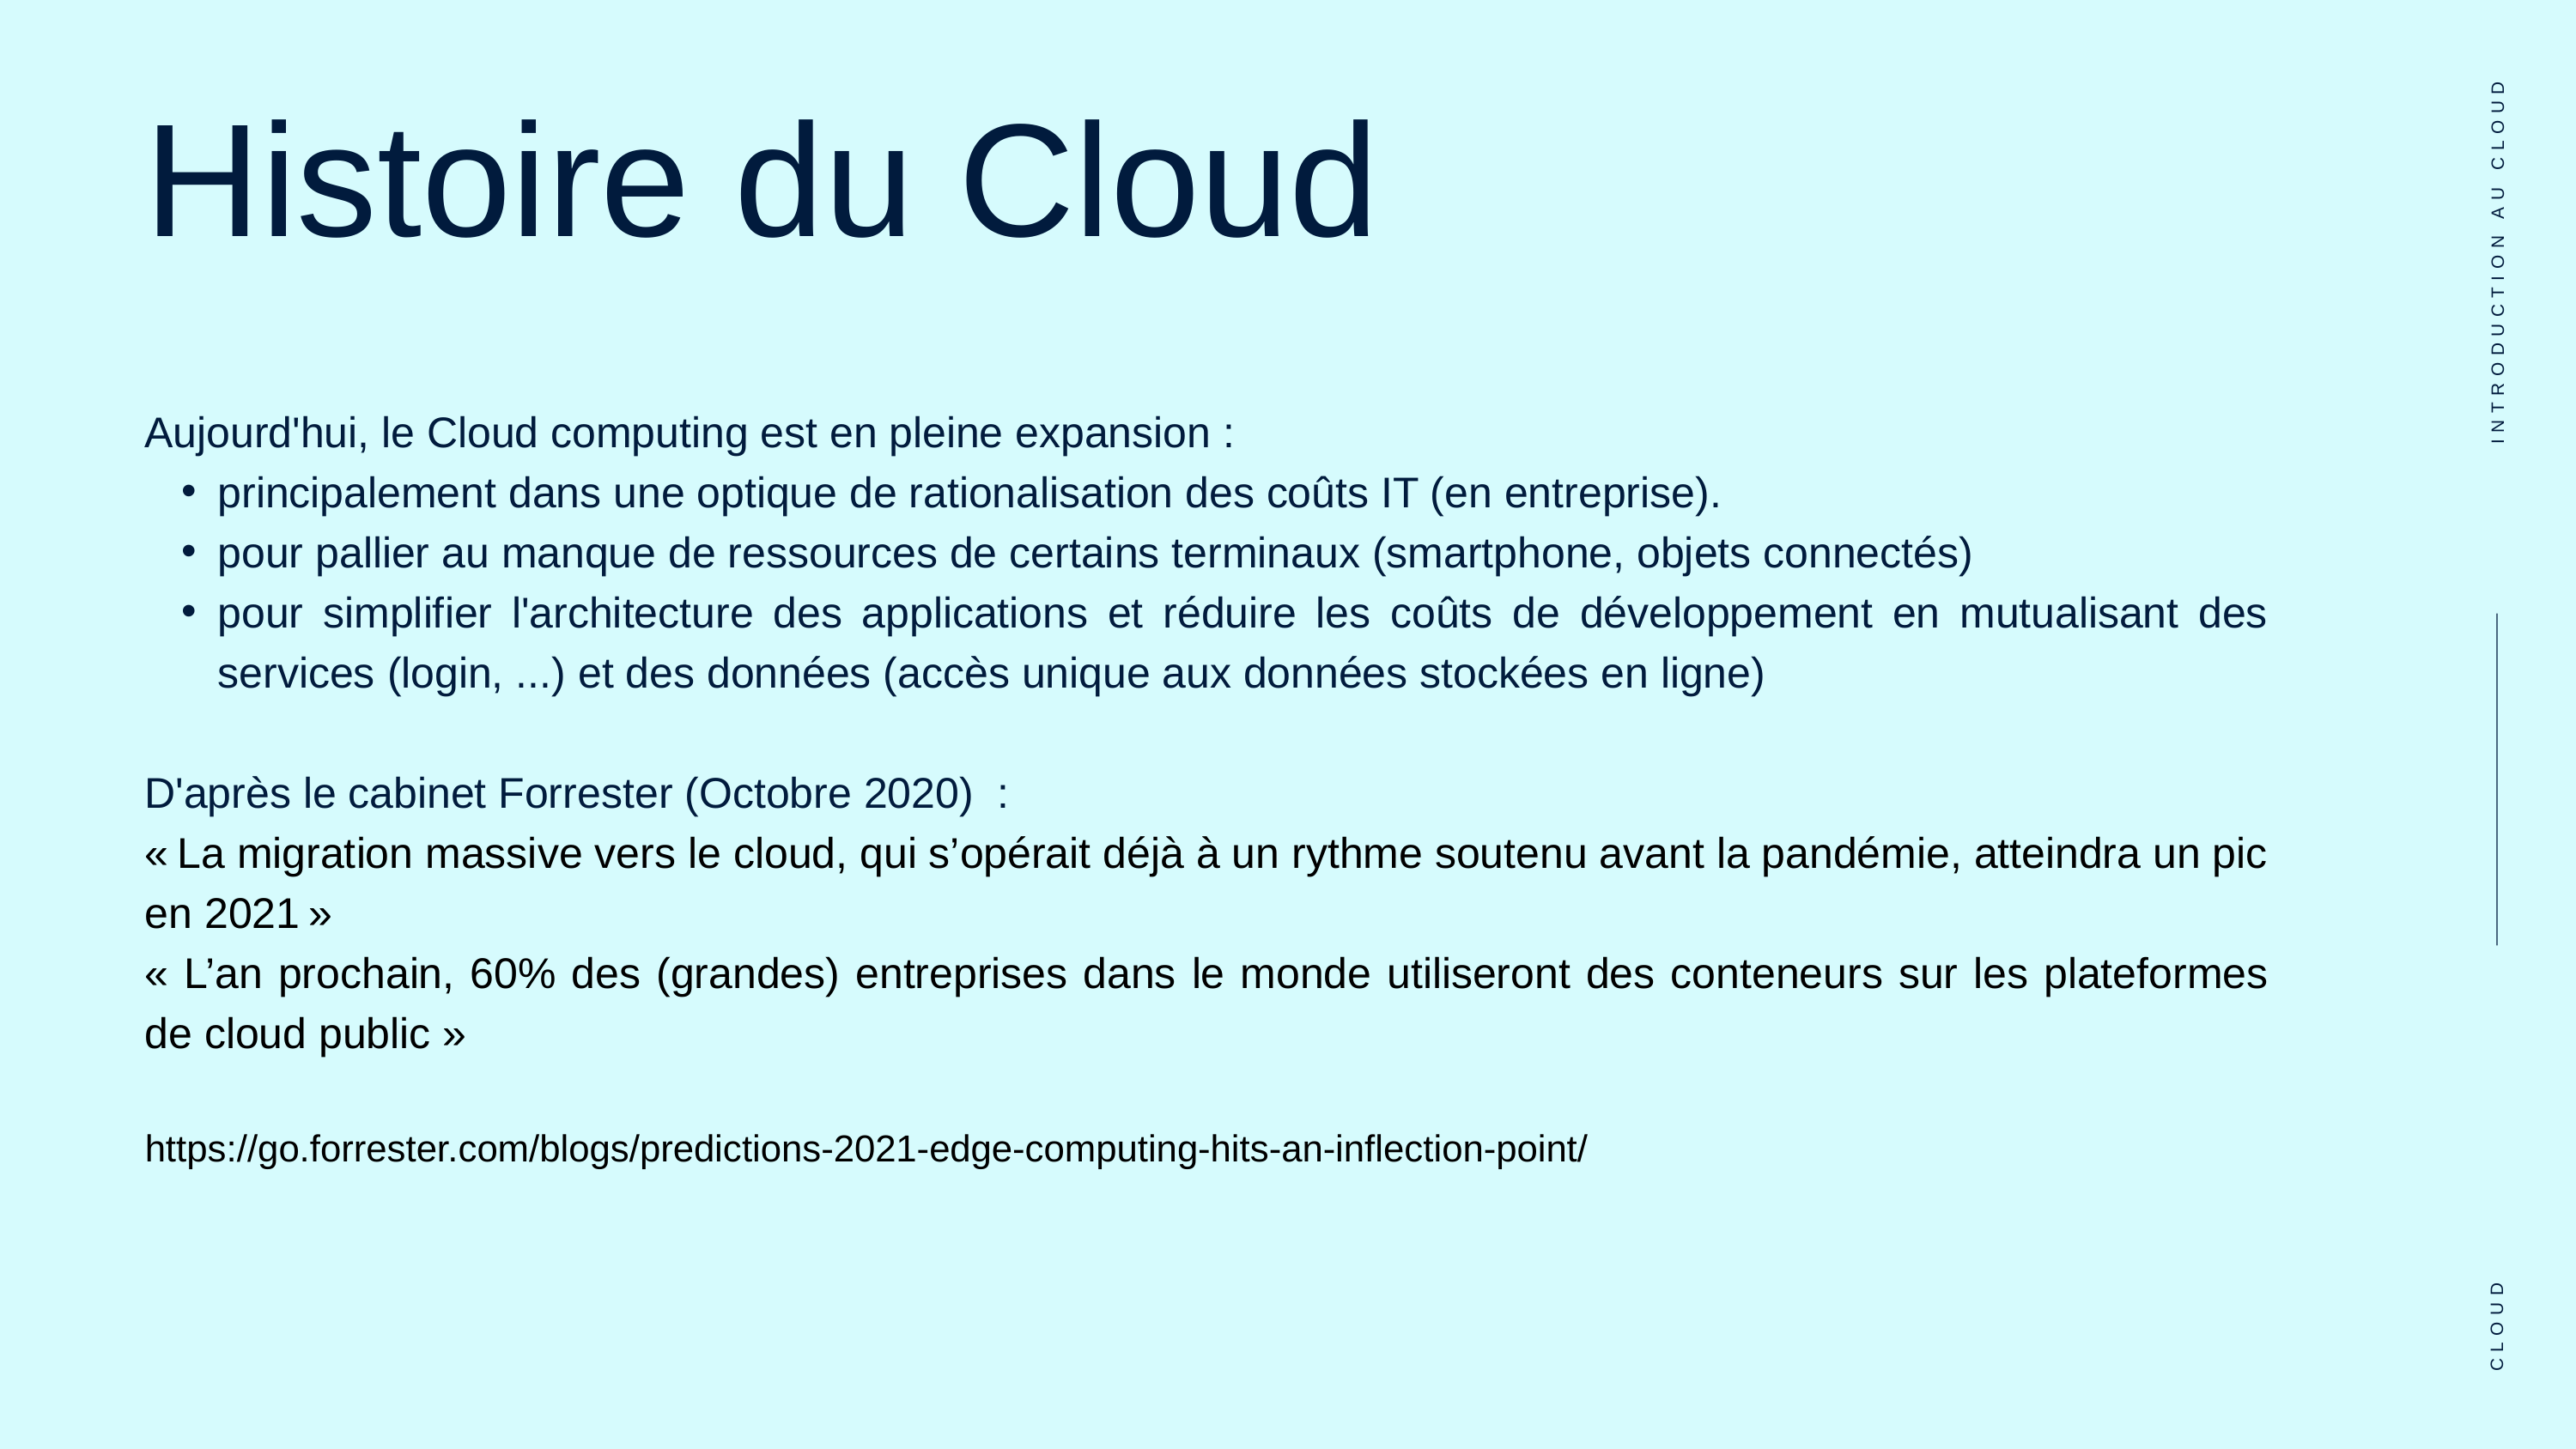

Histoire du Cloud
INTRODUCTION AU CLOUD
Aujourd'hui, le Cloud computing est en pleine expansion :
principalement dans une optique de rationalisation des coûts IT (en entreprise).
pour pallier au manque de ressources de certains terminaux (smartphone, objets connectés)
pour simplifier l'architecture des applications et réduire les coûts de développement en mutualisant des services (login, ...) et des données (accès unique aux données stockées en ligne)

D'après le cabinet Forrester (Octobre 2020)  :
« La migration massive vers le cloud, qui s’opérait déjà à un rythme soutenu avant la pandémie, atteindra un pic en 2021 »
« L’an prochain, 60% des (grandes) entreprises dans le monde utiliseront des conteneurs sur les plateformes de cloud public »

https://go.forrester.com/blogs/predictions-2021-edge-computing-hits-an-inflection-point/

CLOUD